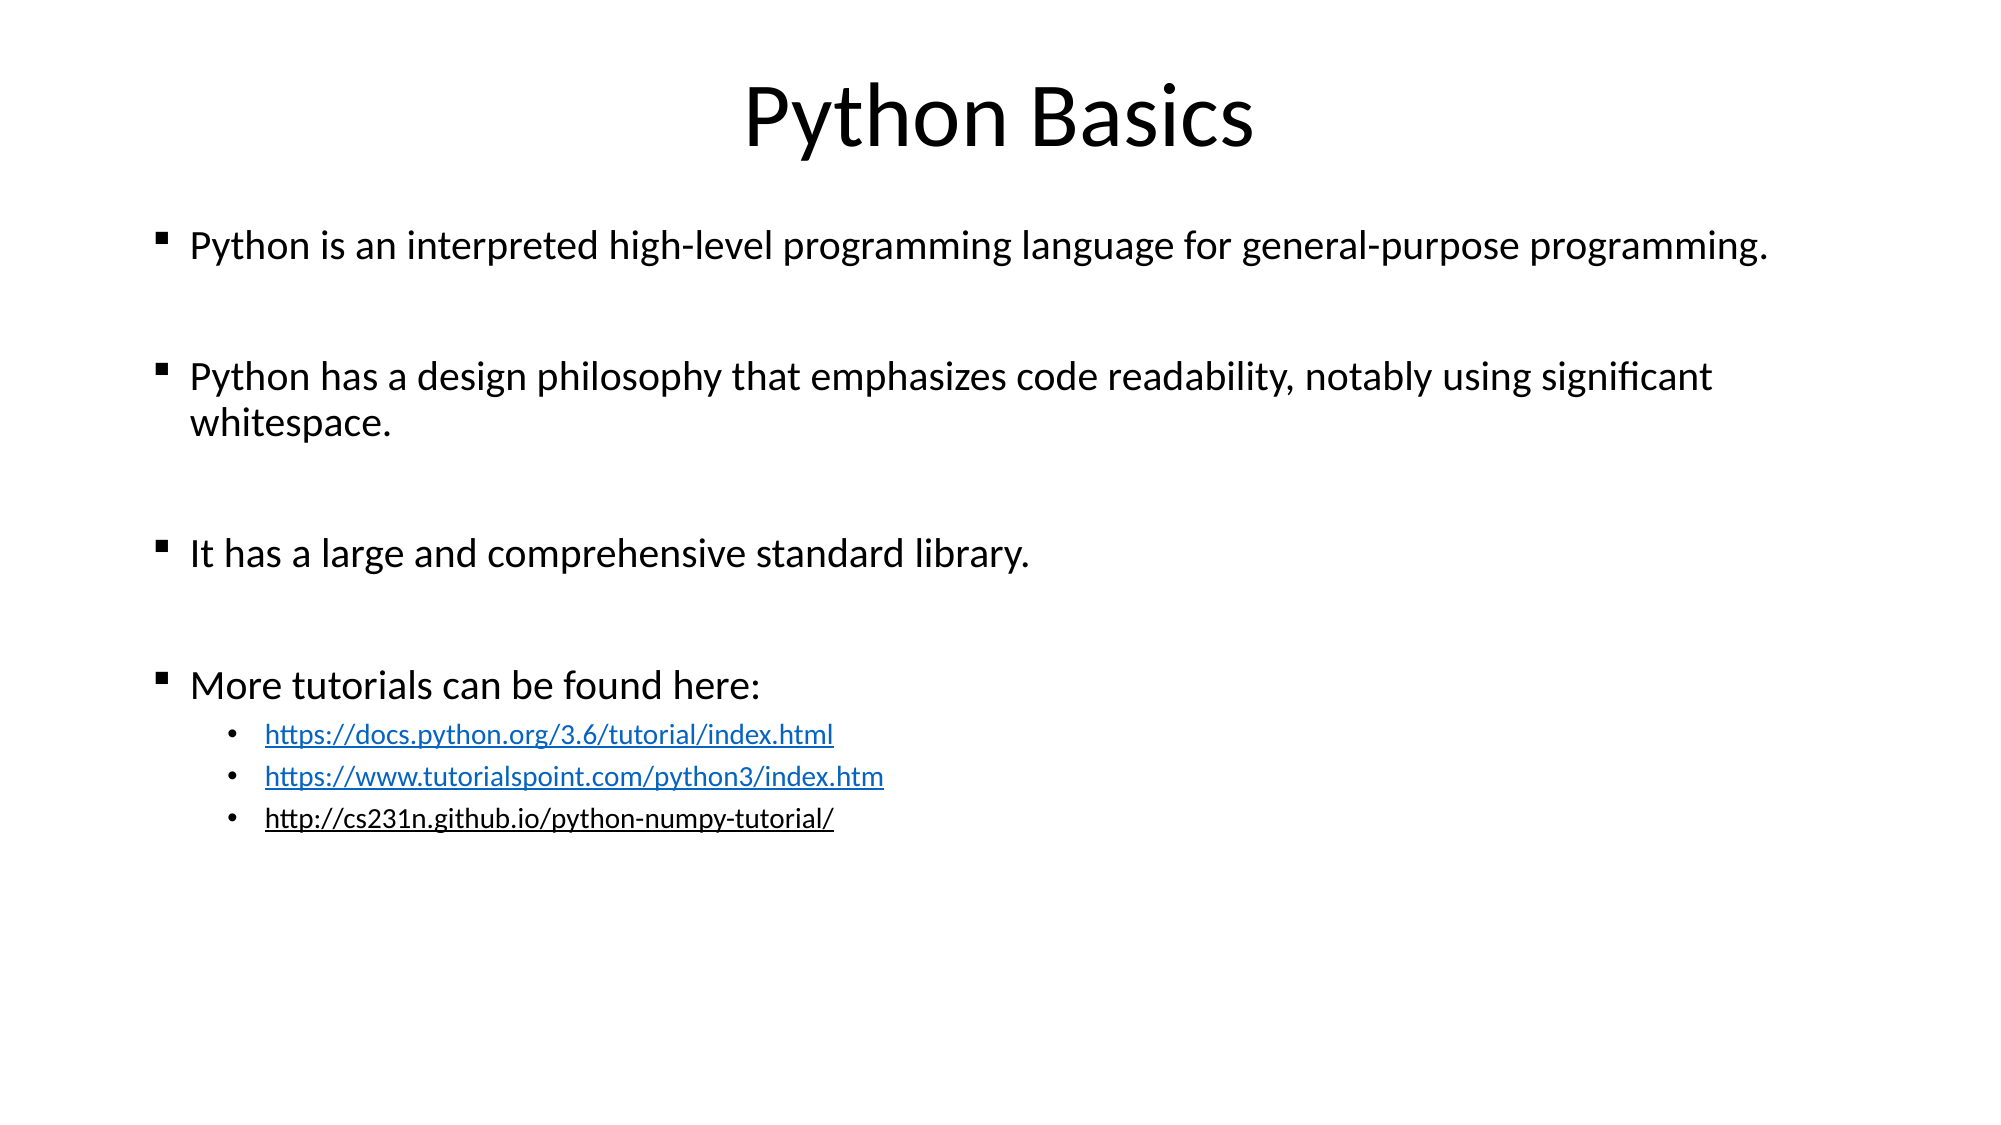

# Python Basics
Python is an interpreted high-level programming language for general-purpose programming.

Python has a design philosophy that emphasizes code readability, notably using significant whitespace.

It has a large and comprehensive standard library.

More tutorials can be found here:
https://docs.python.org/3.6/tutorial/index.html
https://www.tutorialspoint.com/python3/index.htm
http://cs231n.github.io/python-numpy-tutorial/